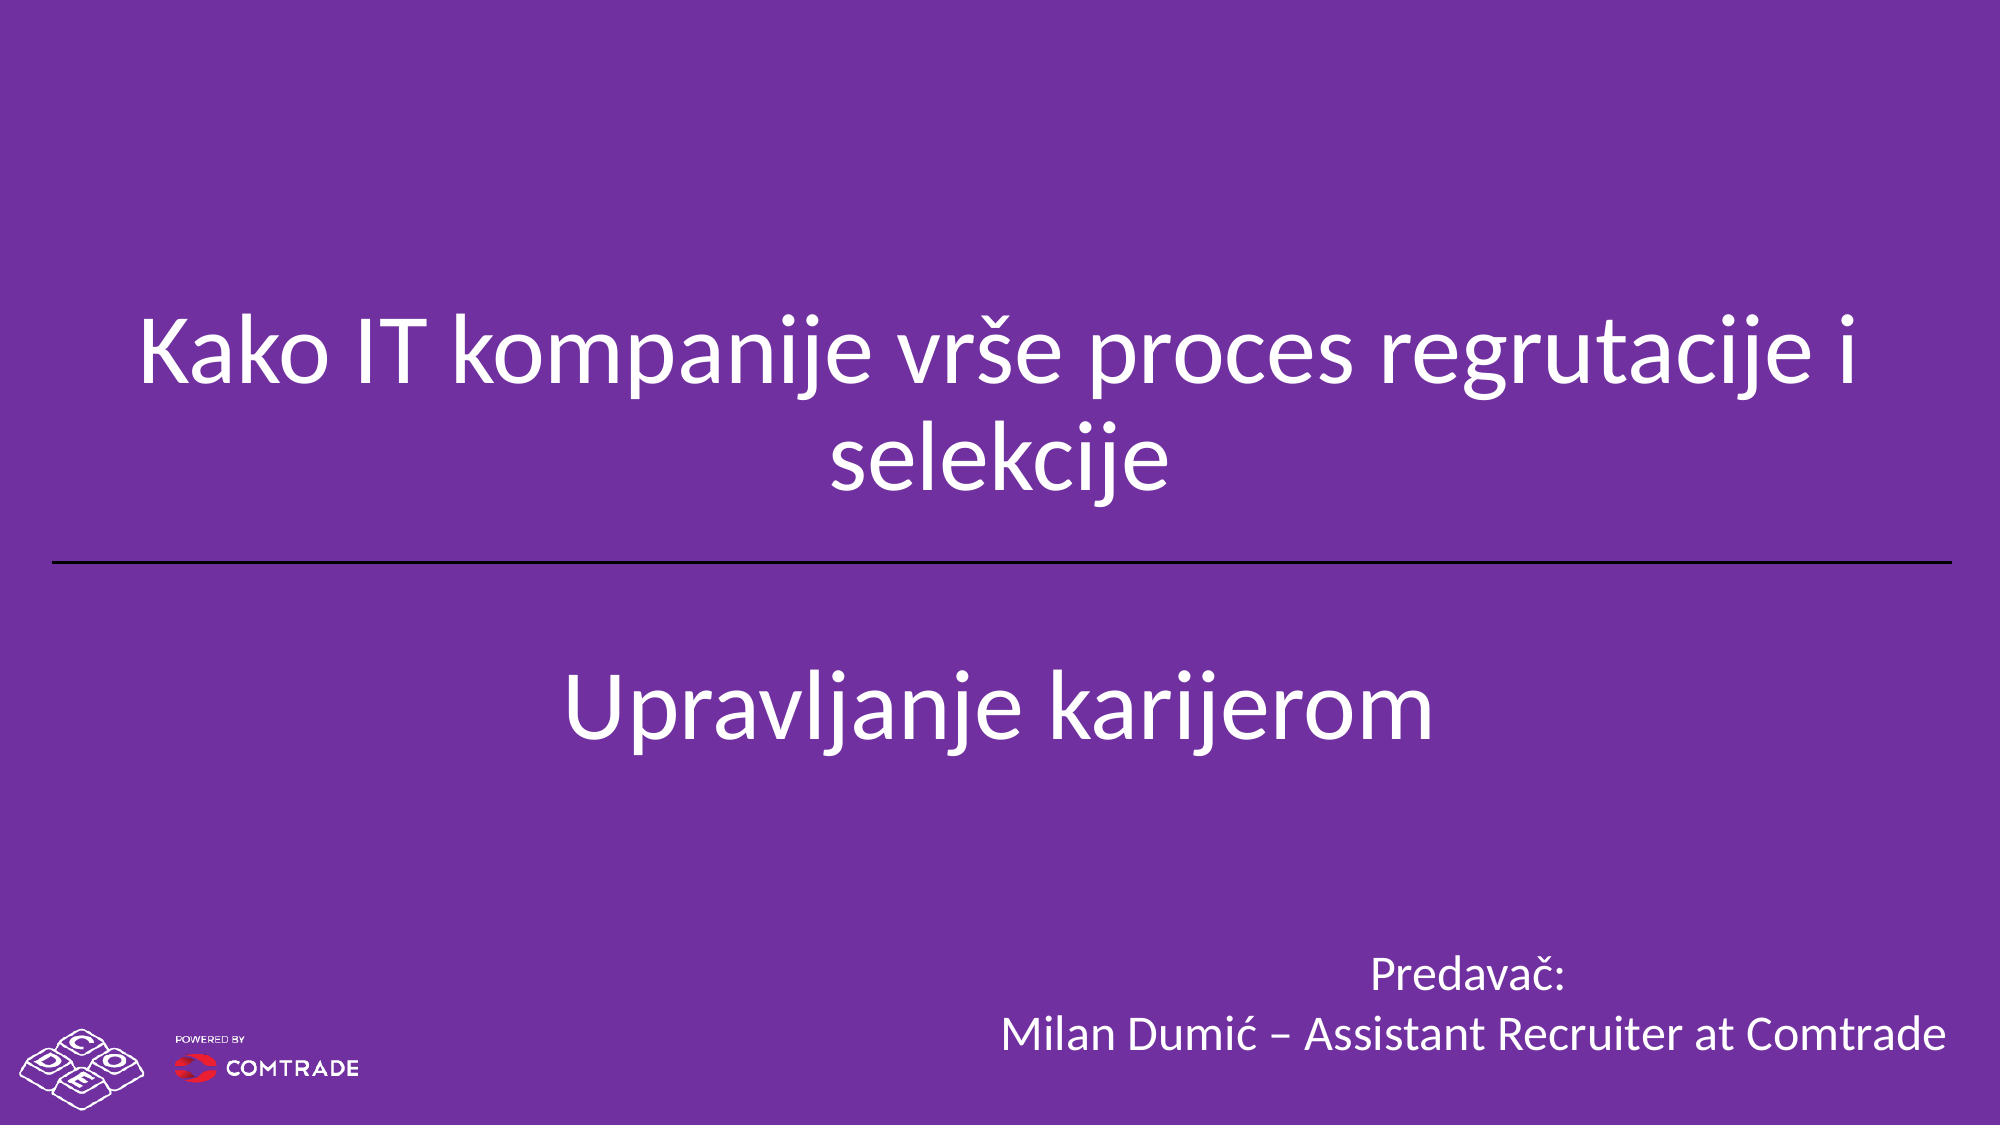

Kako IT kompanije vrše proces regrutacije i selekcije

Upravljanje karijerom
Predavač:
Milan Dumić – Assistant Recruiter at Comtrade